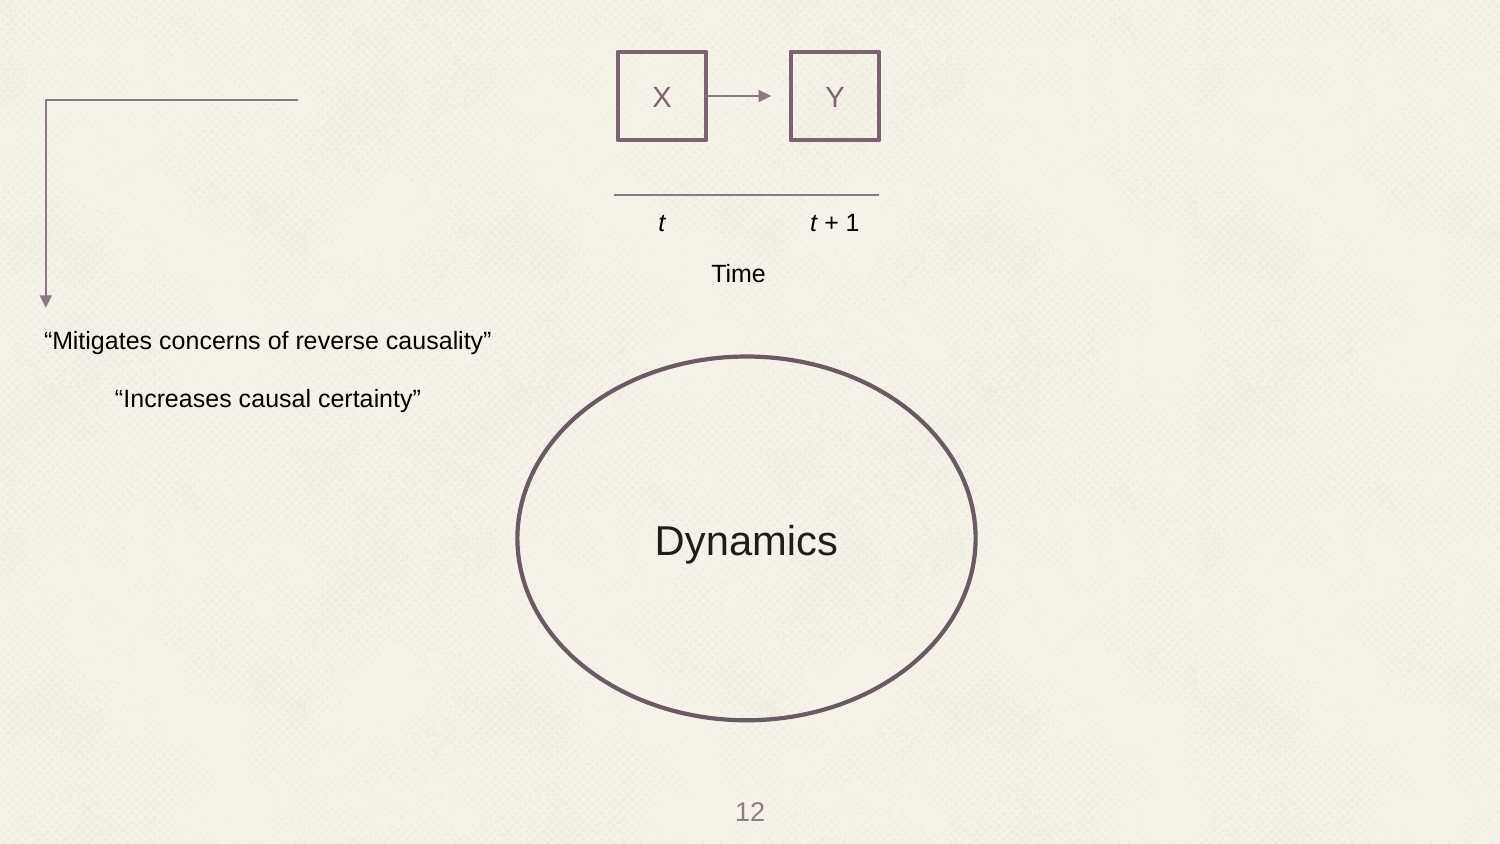

X
Y
t + 1
t
Time
“Mitigates concerns of reverse causality”
Dynamics
“Increases causal certainty”
12